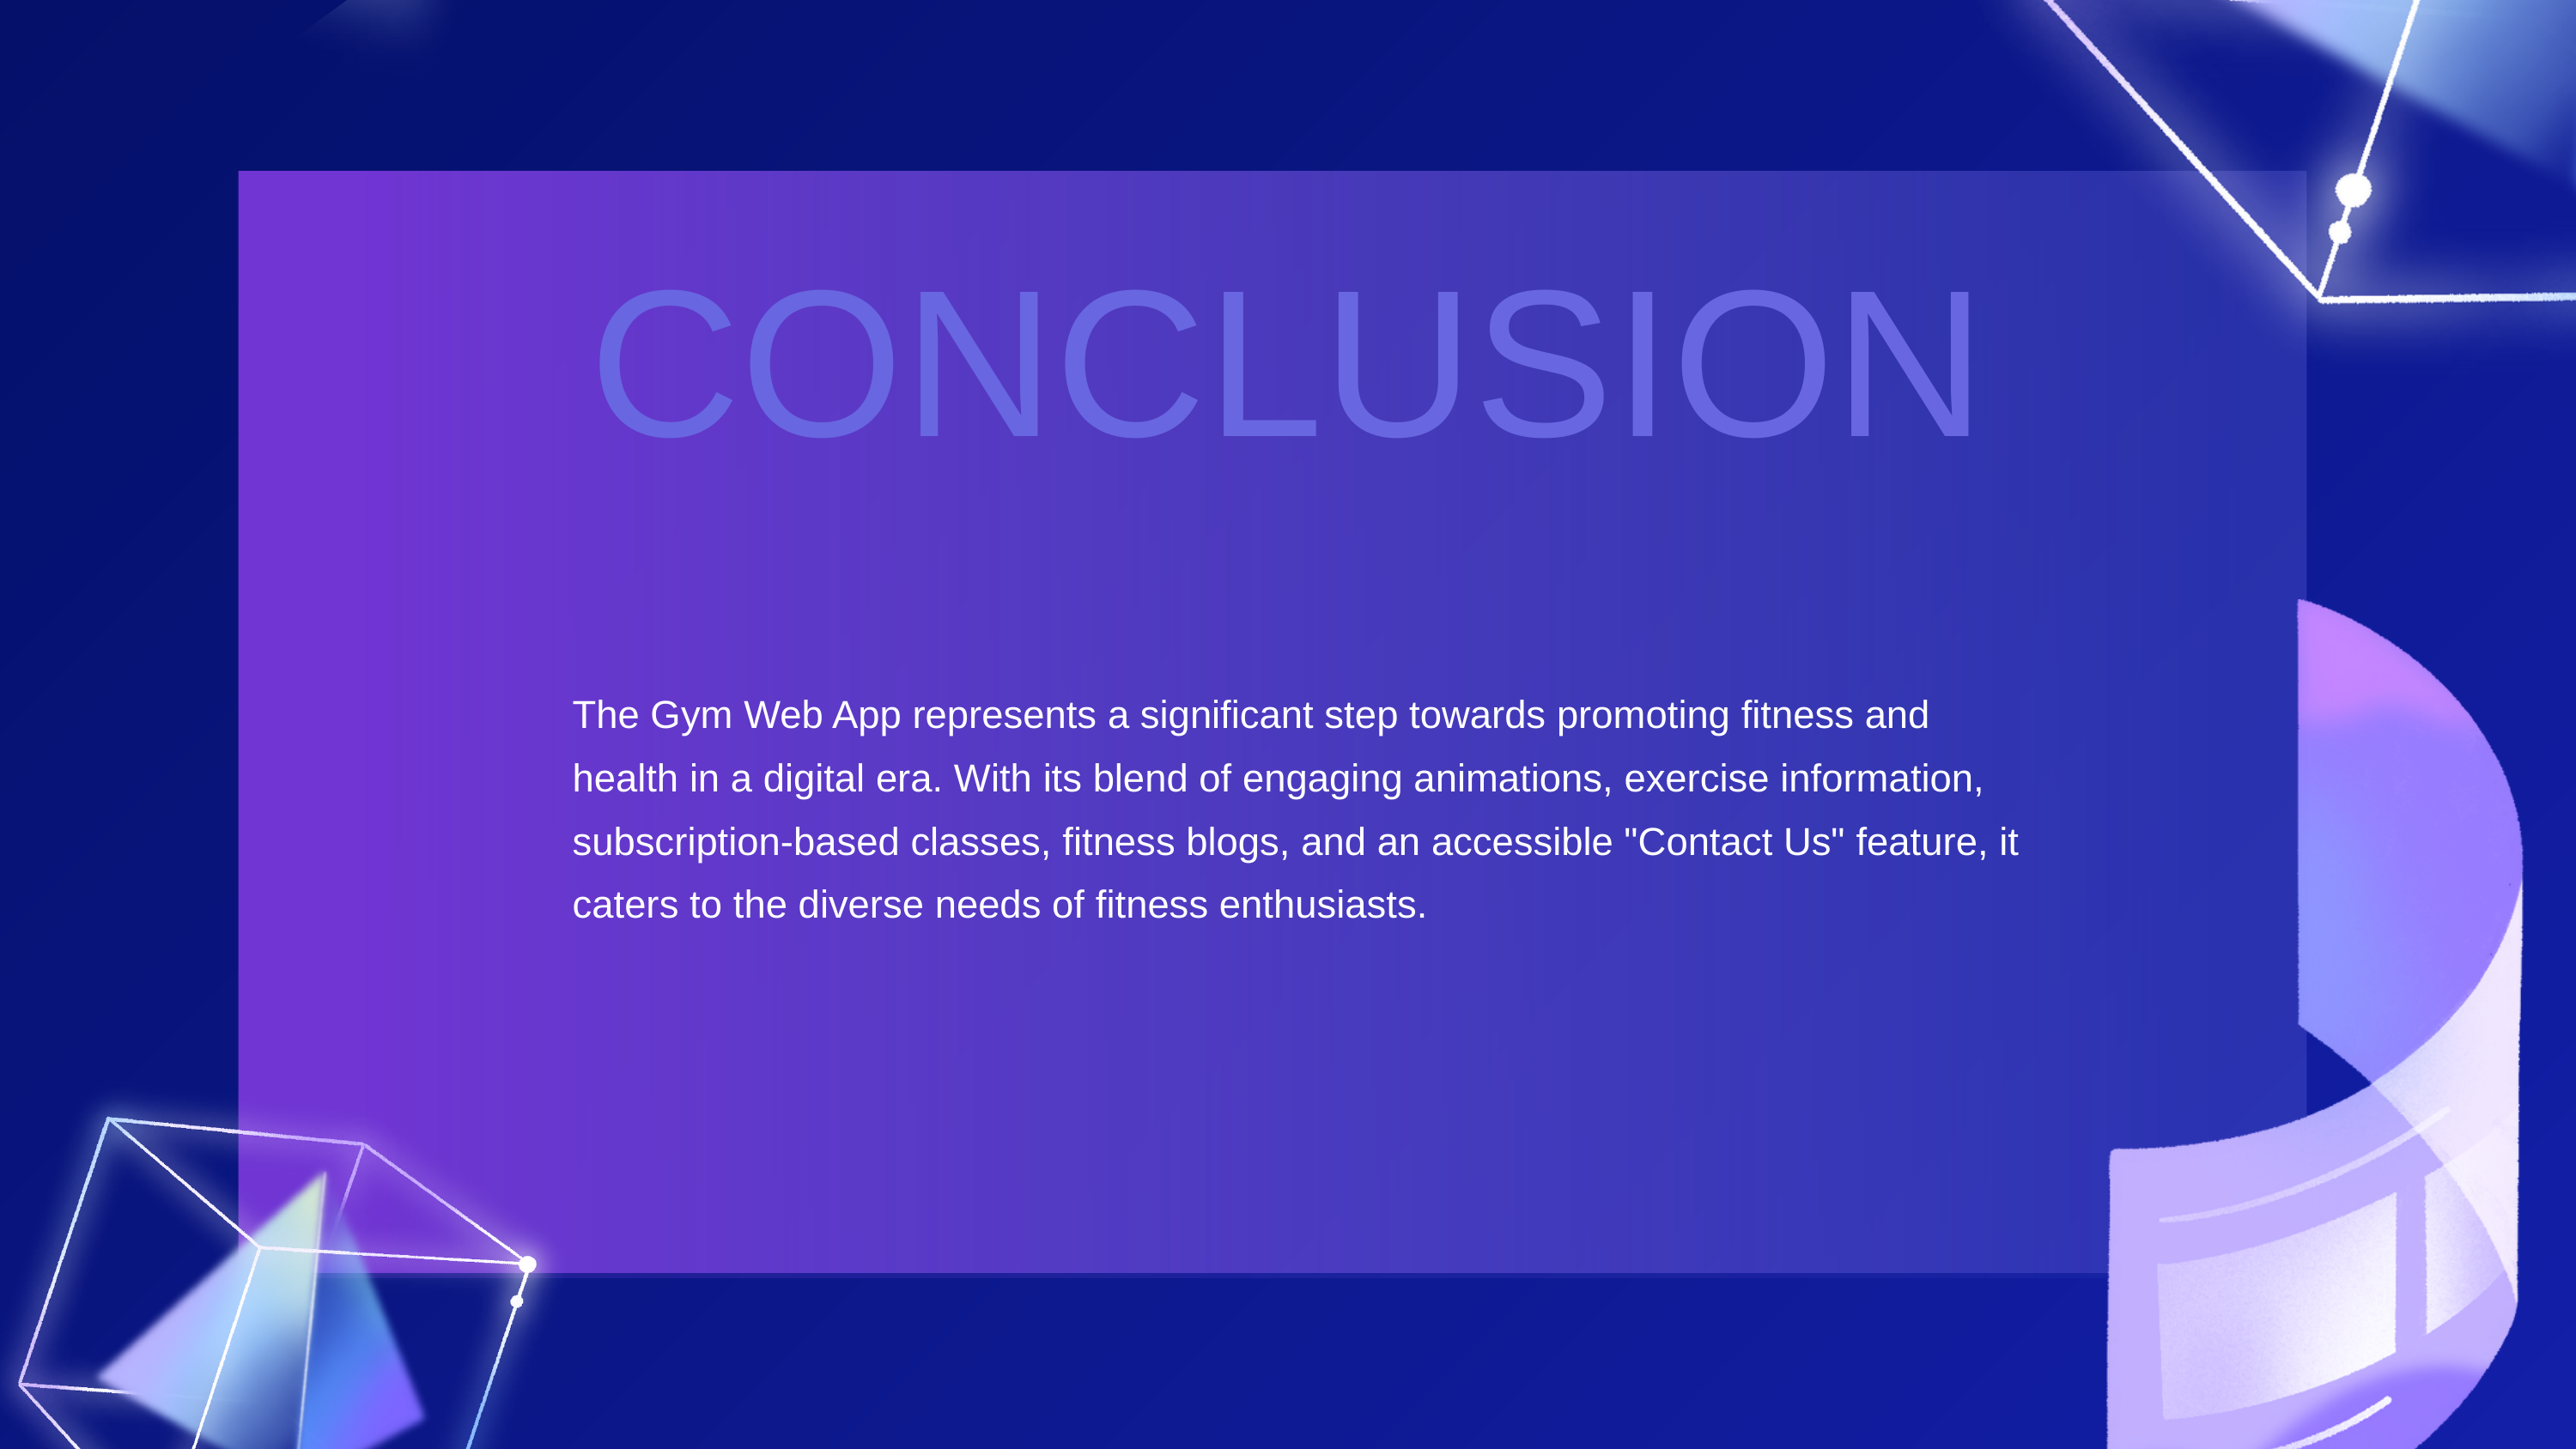

CONCLUSION

The Gym Web App represents a significant step towards promoting fitness and health in a digital era. With its blend of engaging animations, exercise information, subscription-based classes, fitness blogs, and an accessible "Contact Us" feature, it caters to the diverse needs of fitness enthusiasts.